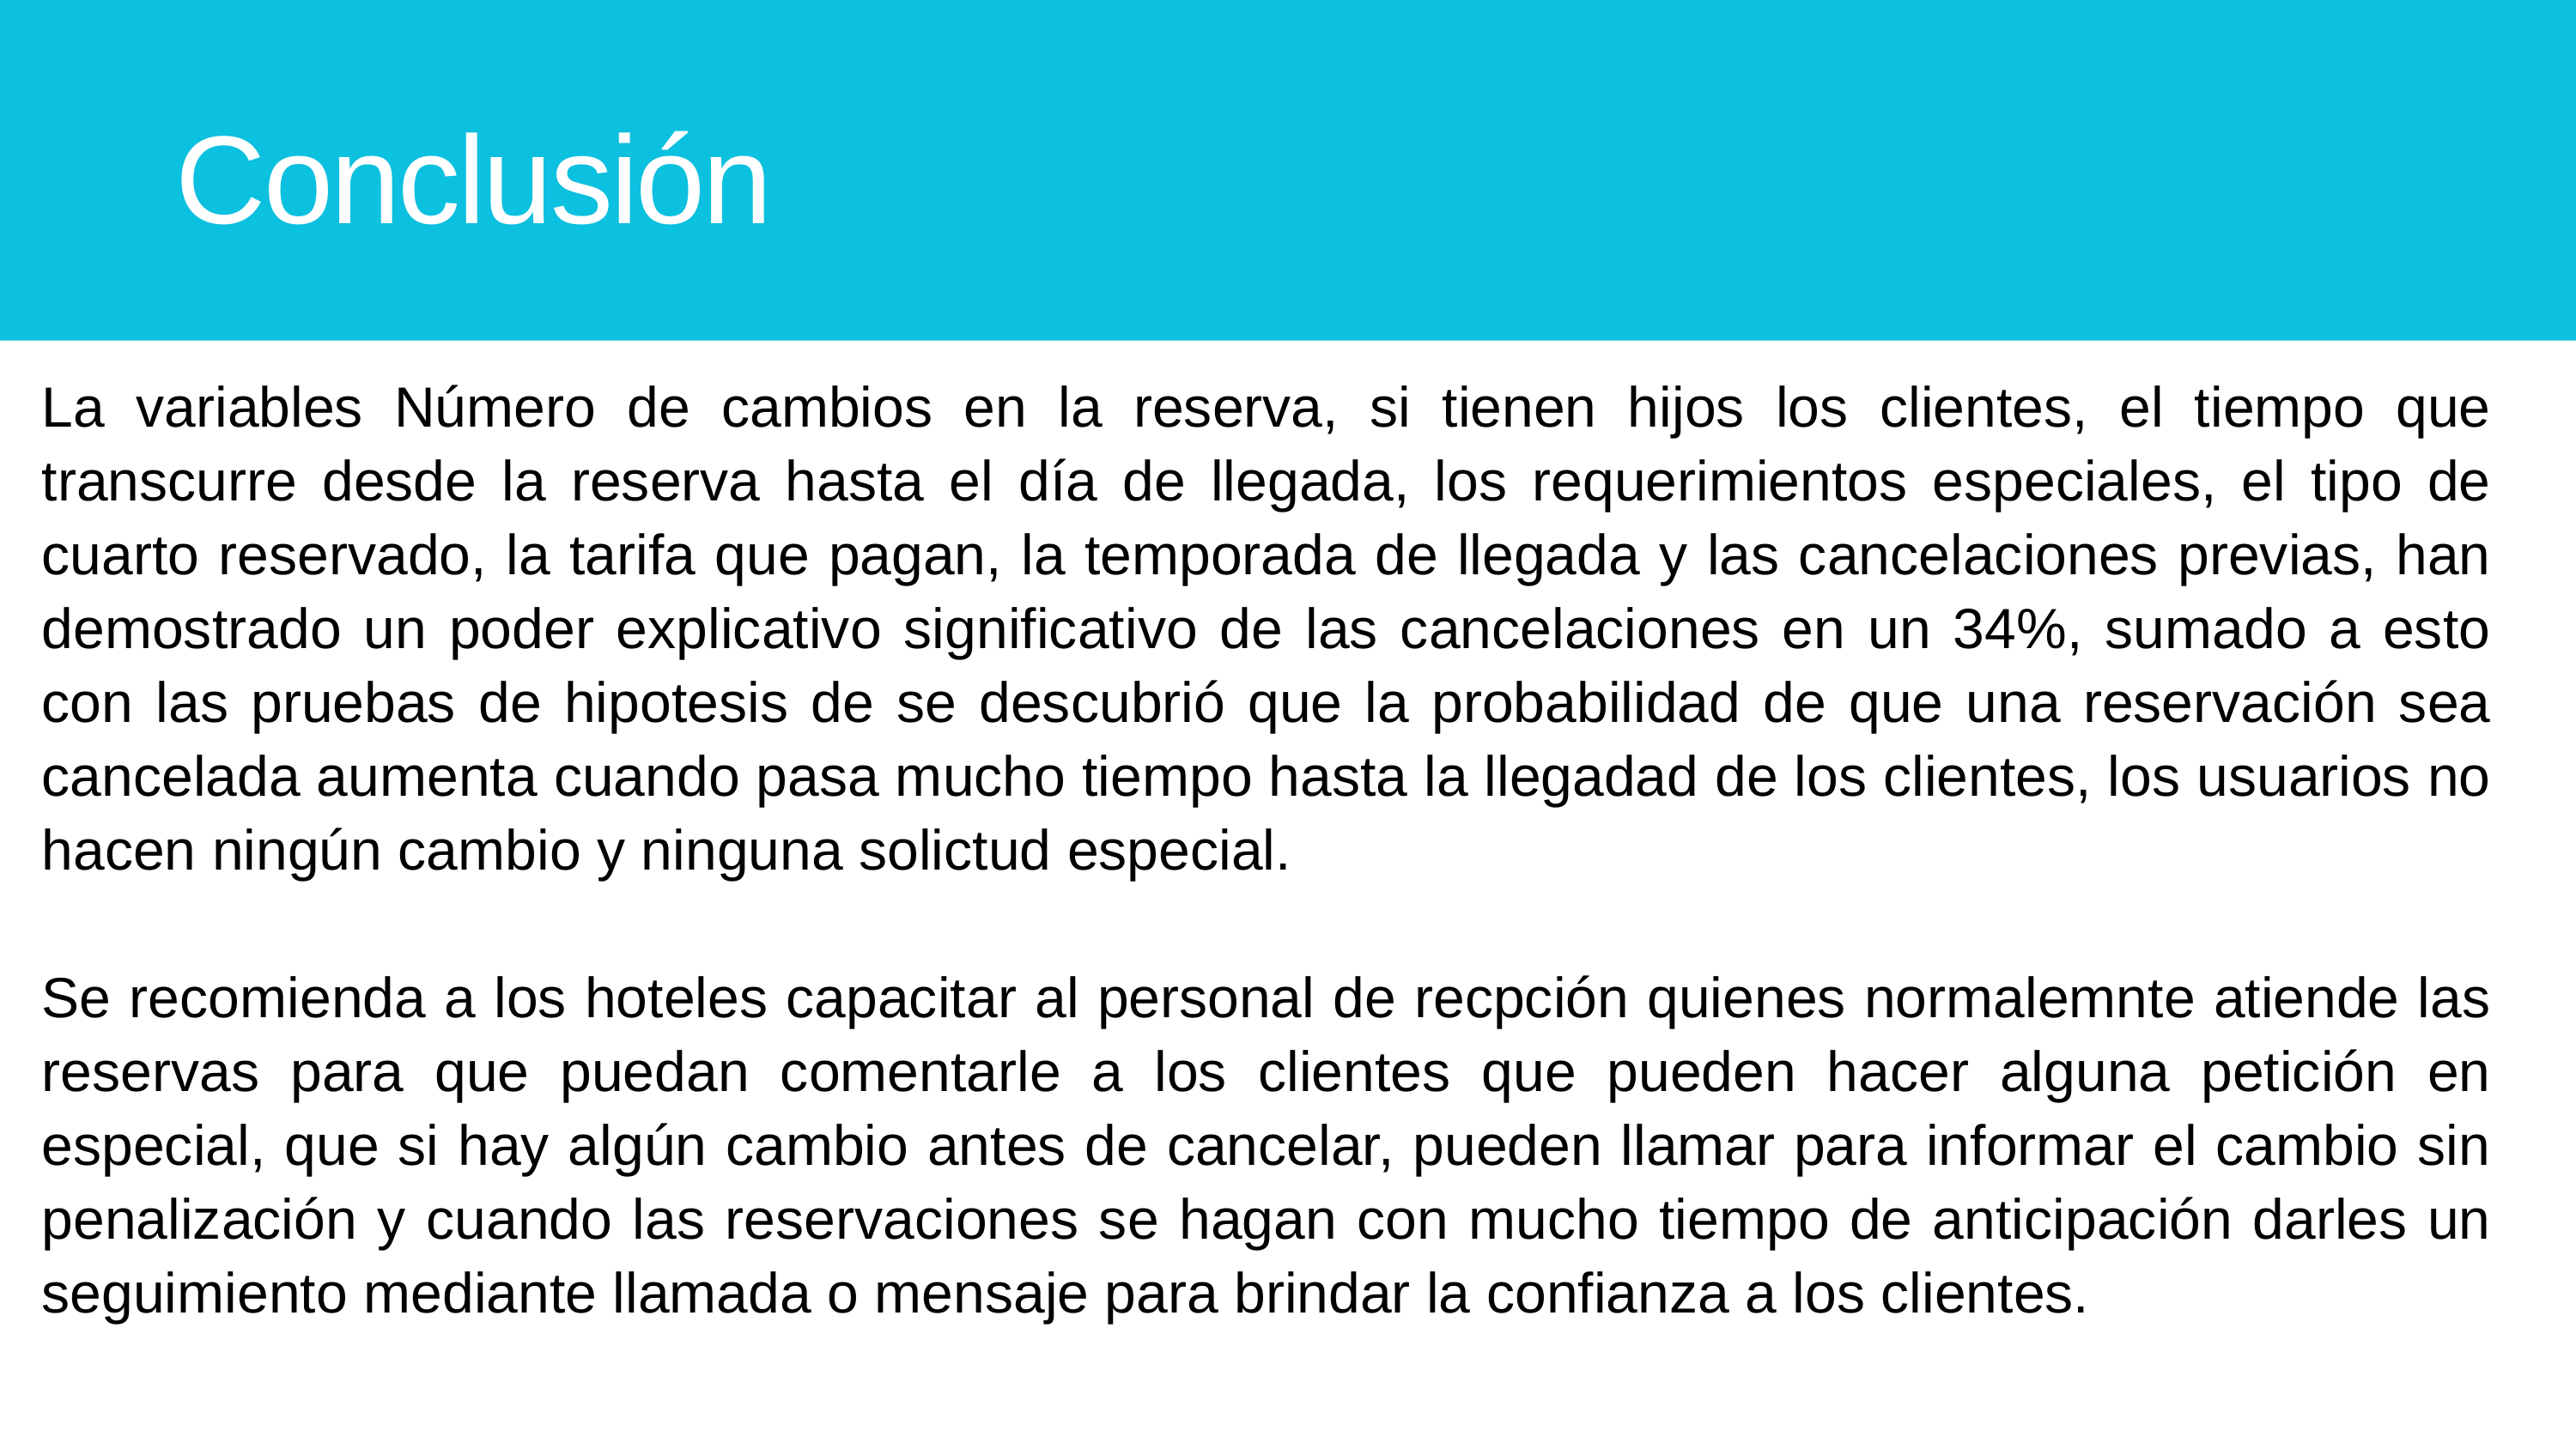

Conclusión
La variables Número de cambios en la reserva, si tienen hijos los clientes, el tiempo que transcurre desde la reserva hasta el día de llegada, los requerimientos especiales, el tipo de cuarto reservado, la tarifa que pagan, la temporada de llegada y las cancelaciones previas, han demostrado un poder explicativo significativo de las cancelaciones en un 34%, sumado a esto con las pruebas de hipotesis de se descubrió que la probabilidad de que una reservación sea cancelada aumenta cuando pasa mucho tiempo hasta la llegadad de los clientes, los usuarios no hacen ningún cambio y ninguna solictud especial.

Se recomienda a los hoteles capacitar al personal de recpción quienes normalemnte atiende las reservas para que puedan comentarle a los clientes que pueden hacer alguna petición en especial, que si hay algún cambio antes de cancelar, pueden llamar para informar el cambio sin penalización y cuando las reservaciones se hagan con mucho tiempo de anticipación darles un seguimiento mediante llamada o mensaje para brindar la confianza a los clientes.